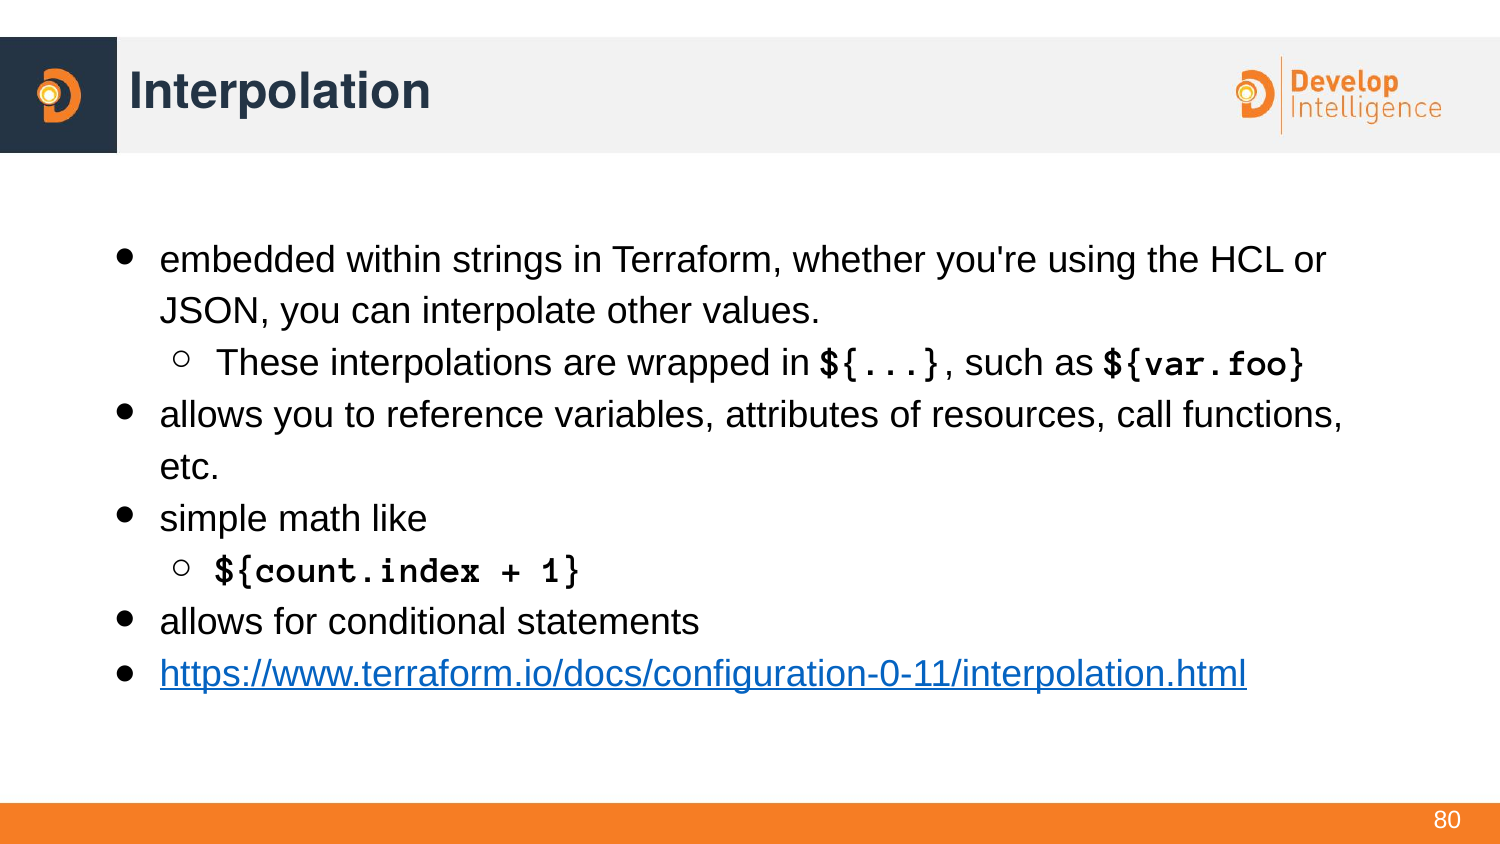

# Interpolation
embedded within strings in Terraform, whether you're using the HCL or JSON, you can interpolate other values.
These interpolations are wrapped in ${...}, such as ${var.foo}
allows you to reference variables, attributes of resources, call functions, etc.
simple math like
${count.index + 1}
allows for conditional statements
https://www.terraform.io/docs/configuration-0-11/interpolation.html

80